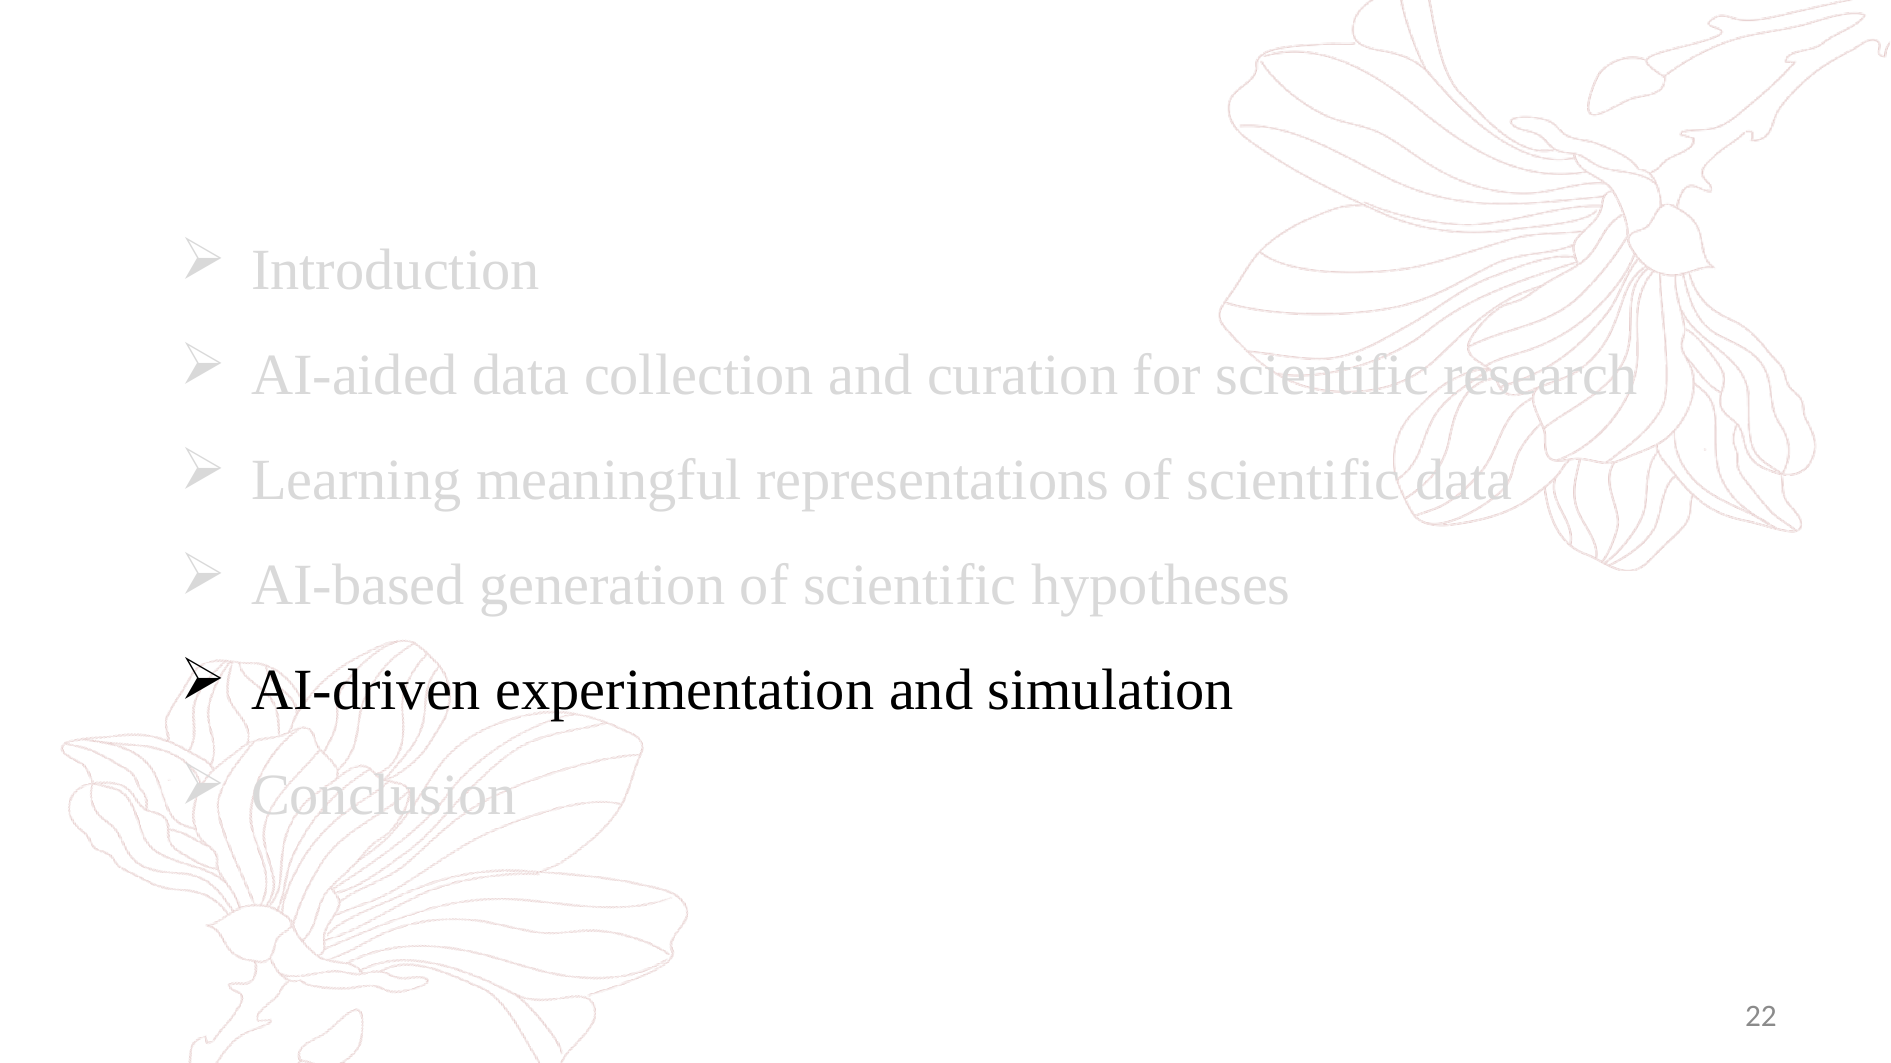

Introduction
AI-aided data collection and curation for scientific research
Learning meaningful representations of scientific data
AI-based generation of scientific hypotheses
AI-driven experimentation and simulation
Conclusion
22